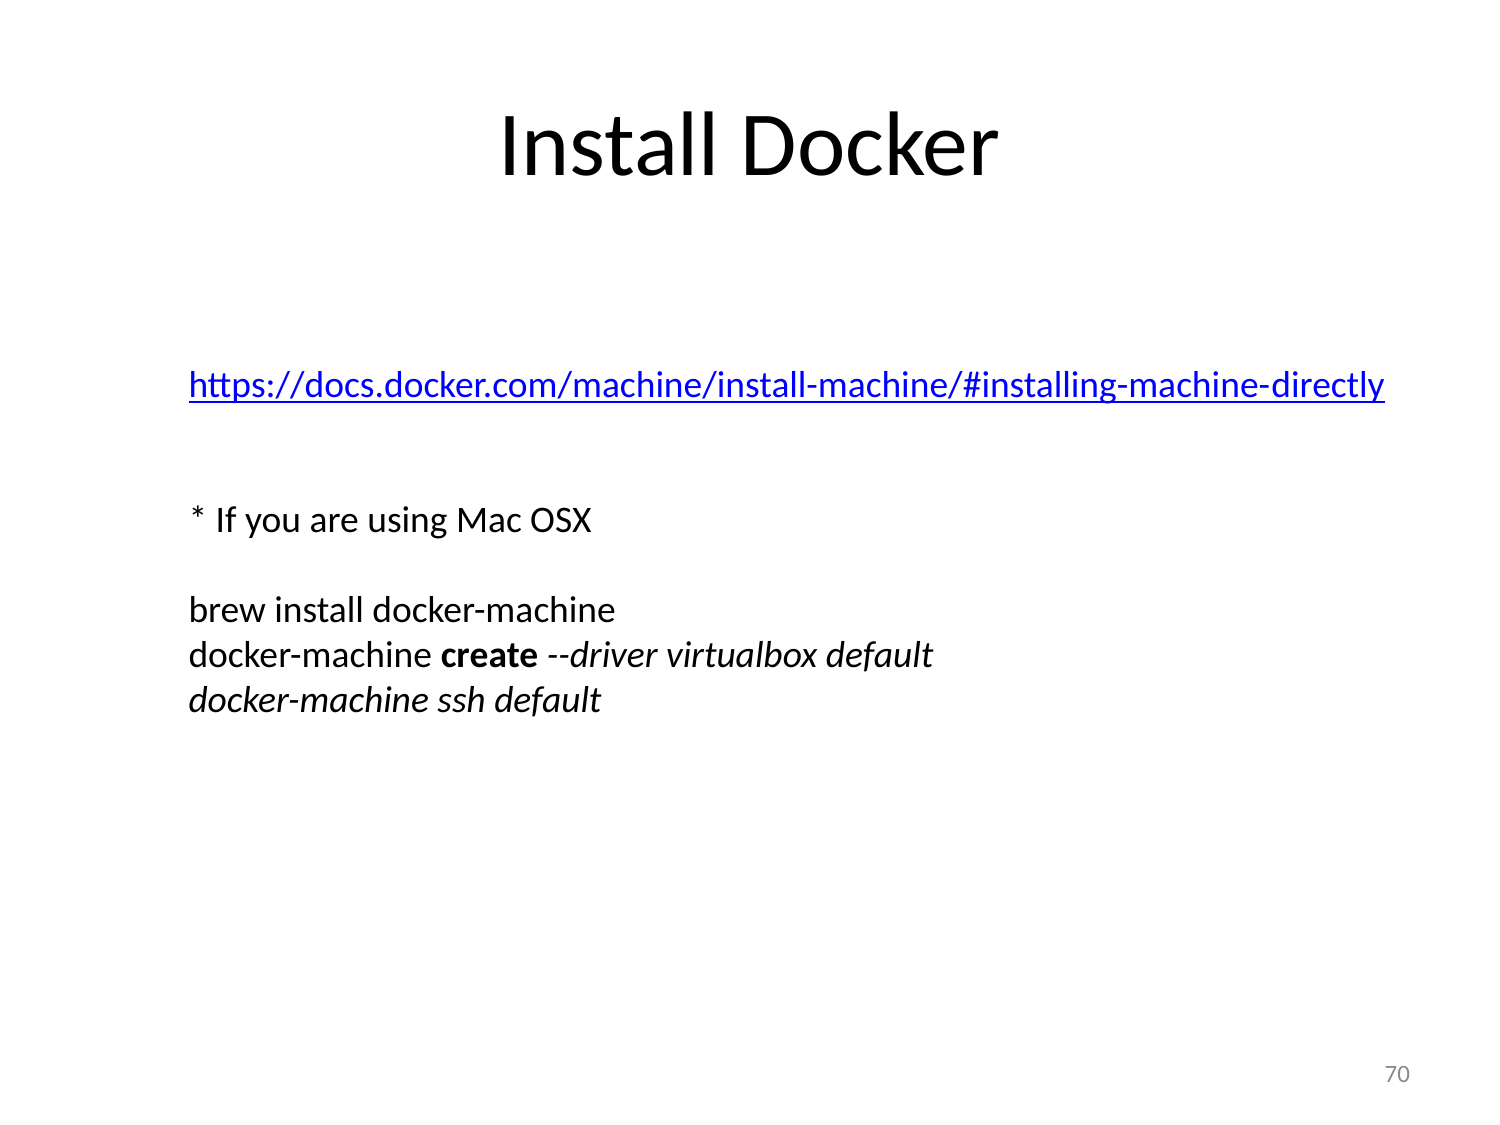

# Install Docker
https://docs.docker.com/machine/install-machine/#installing-machine-directly

* If you are using Mac OSX
brew install docker-machine
docker-machine create --driver virtualbox default
docker-machine ssh default
70